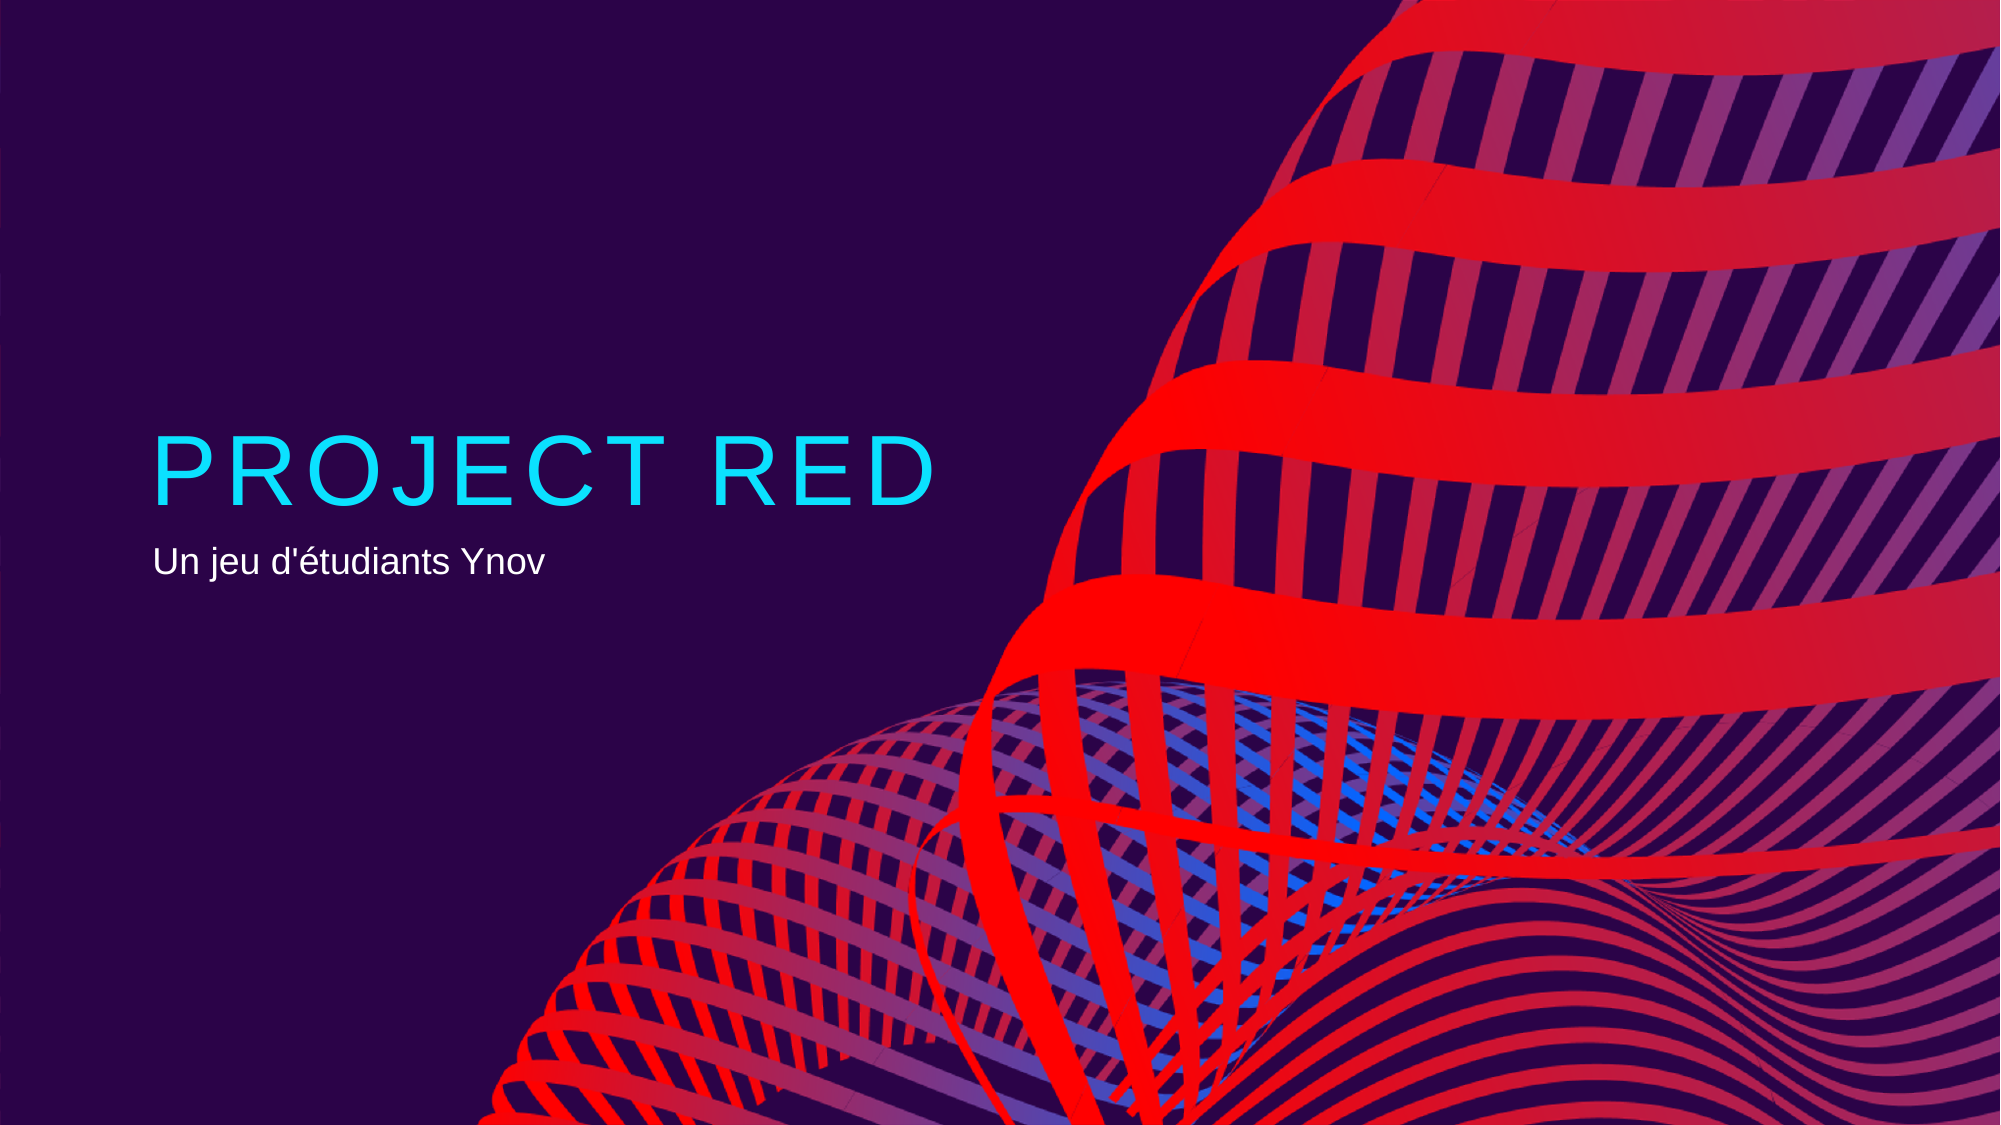

# ProjeCt Red
Un jeu d'étudiants Ynov